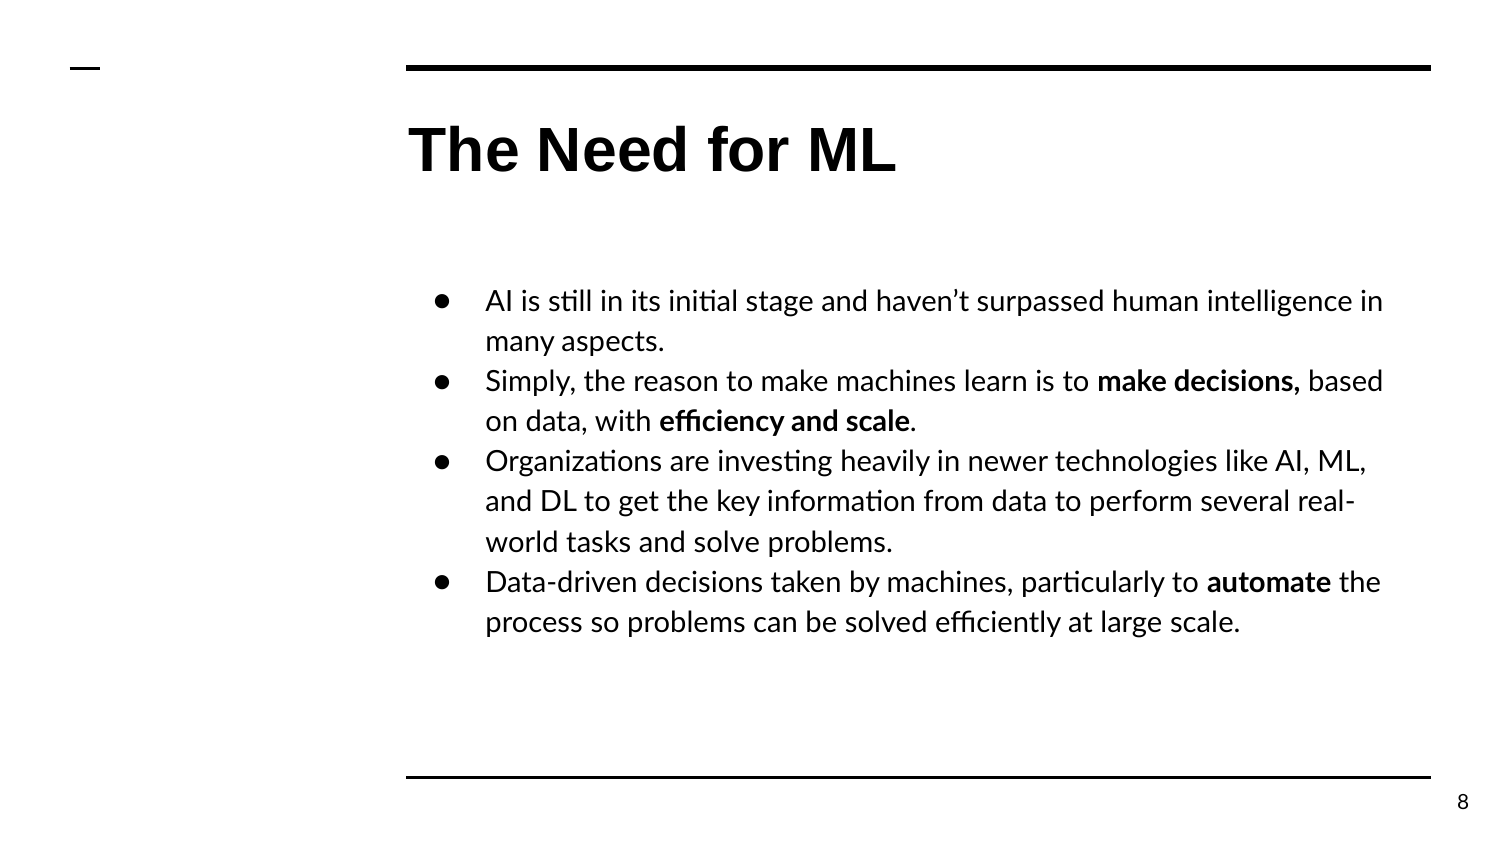

# The Need for ML
AI is still in its initial stage and haven’t surpassed human intelligence in many aspects.
Simply, the reason to make machines learn is to make decisions, based on data, with efficiency and scale.
Organizations are investing heavily in newer technologies like AI, ML, and DL to get the key information from data to perform several real-world tasks and solve problems.
Data-driven decisions taken by machines, particularly to automate the process so problems can be solved efficiently at large scale.
8